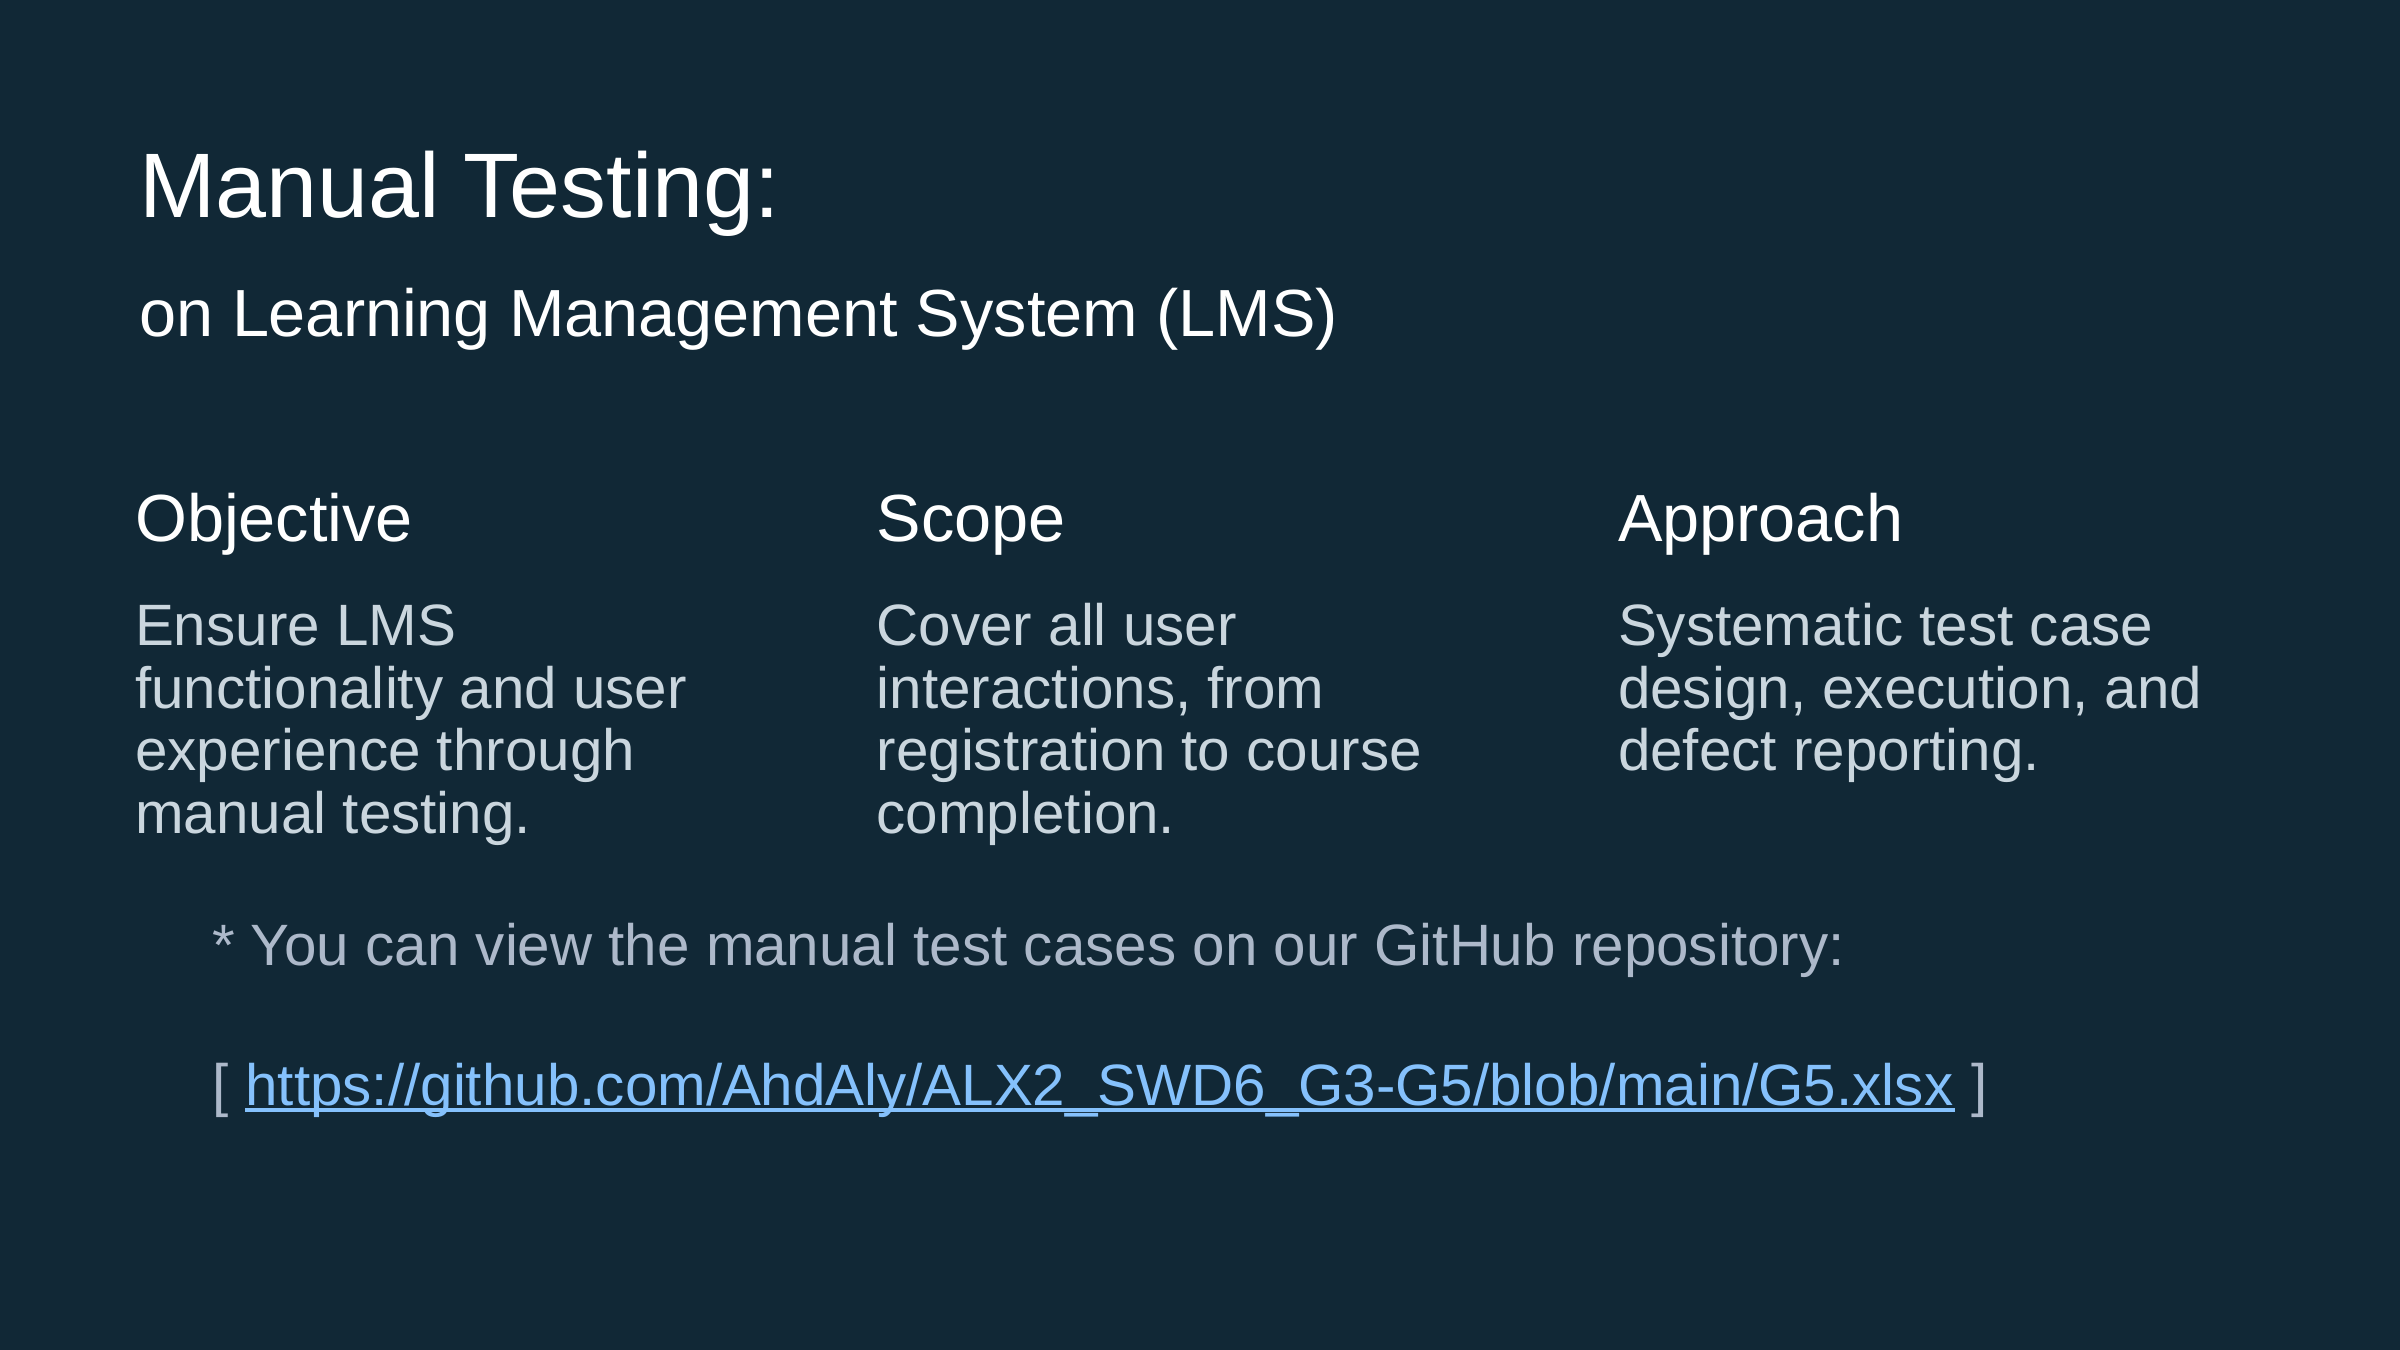

Manual Testing:
on Learning Management System (LMS)
Objective
Scope
Approach
Ensure LMS functionality and user experience through manual testing.
Cover all user interactions, from registration to course completion.
Systematic test case design, execution, and defect reporting.
* You can view the manual test cases on our GitHub repository:

[ https://github.com/AhdAly/ALX2_SWD6_G3-G5/blob/main/G5.xlsx ]